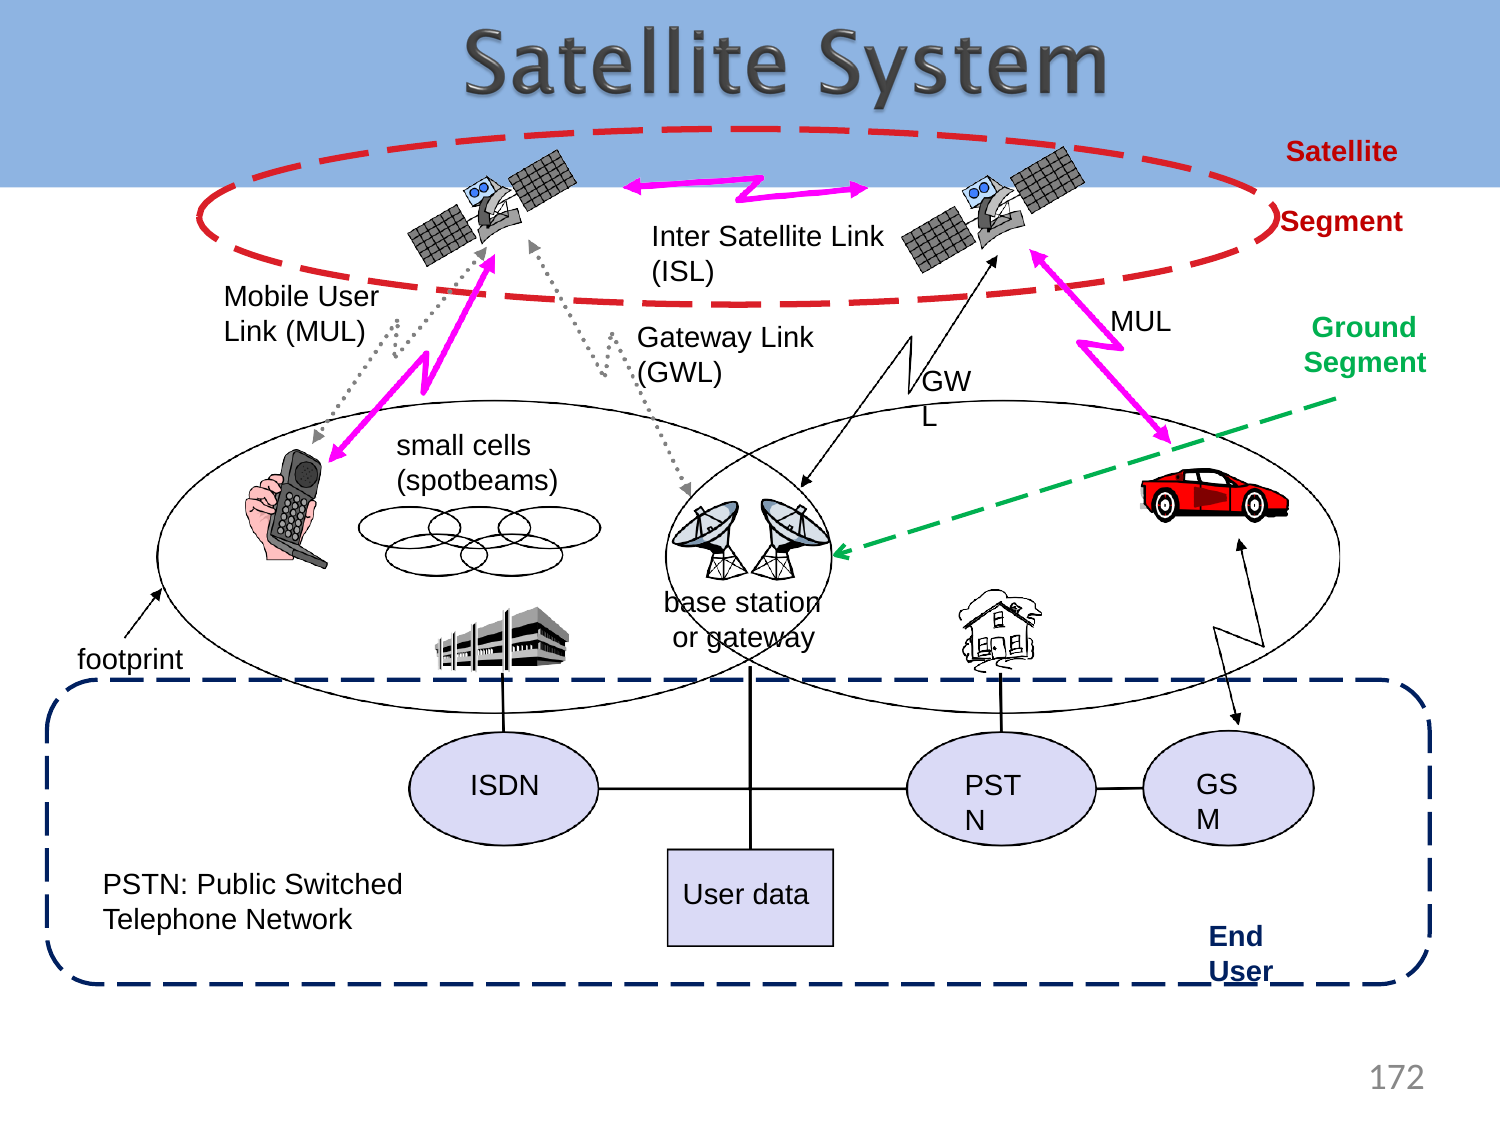

Satellite  Segment

Inter Satellite Link  (ISL)
Gateway Link  (GWL)
Mobile User  Link (MUL)
MUL
Ground  Segment
GWL

small cells  (spotbeams)
base station  or gateway
footprint

GSM
ISDN
PSTN
PSTN: Public Switched  Telephone Network
User data
End User

172